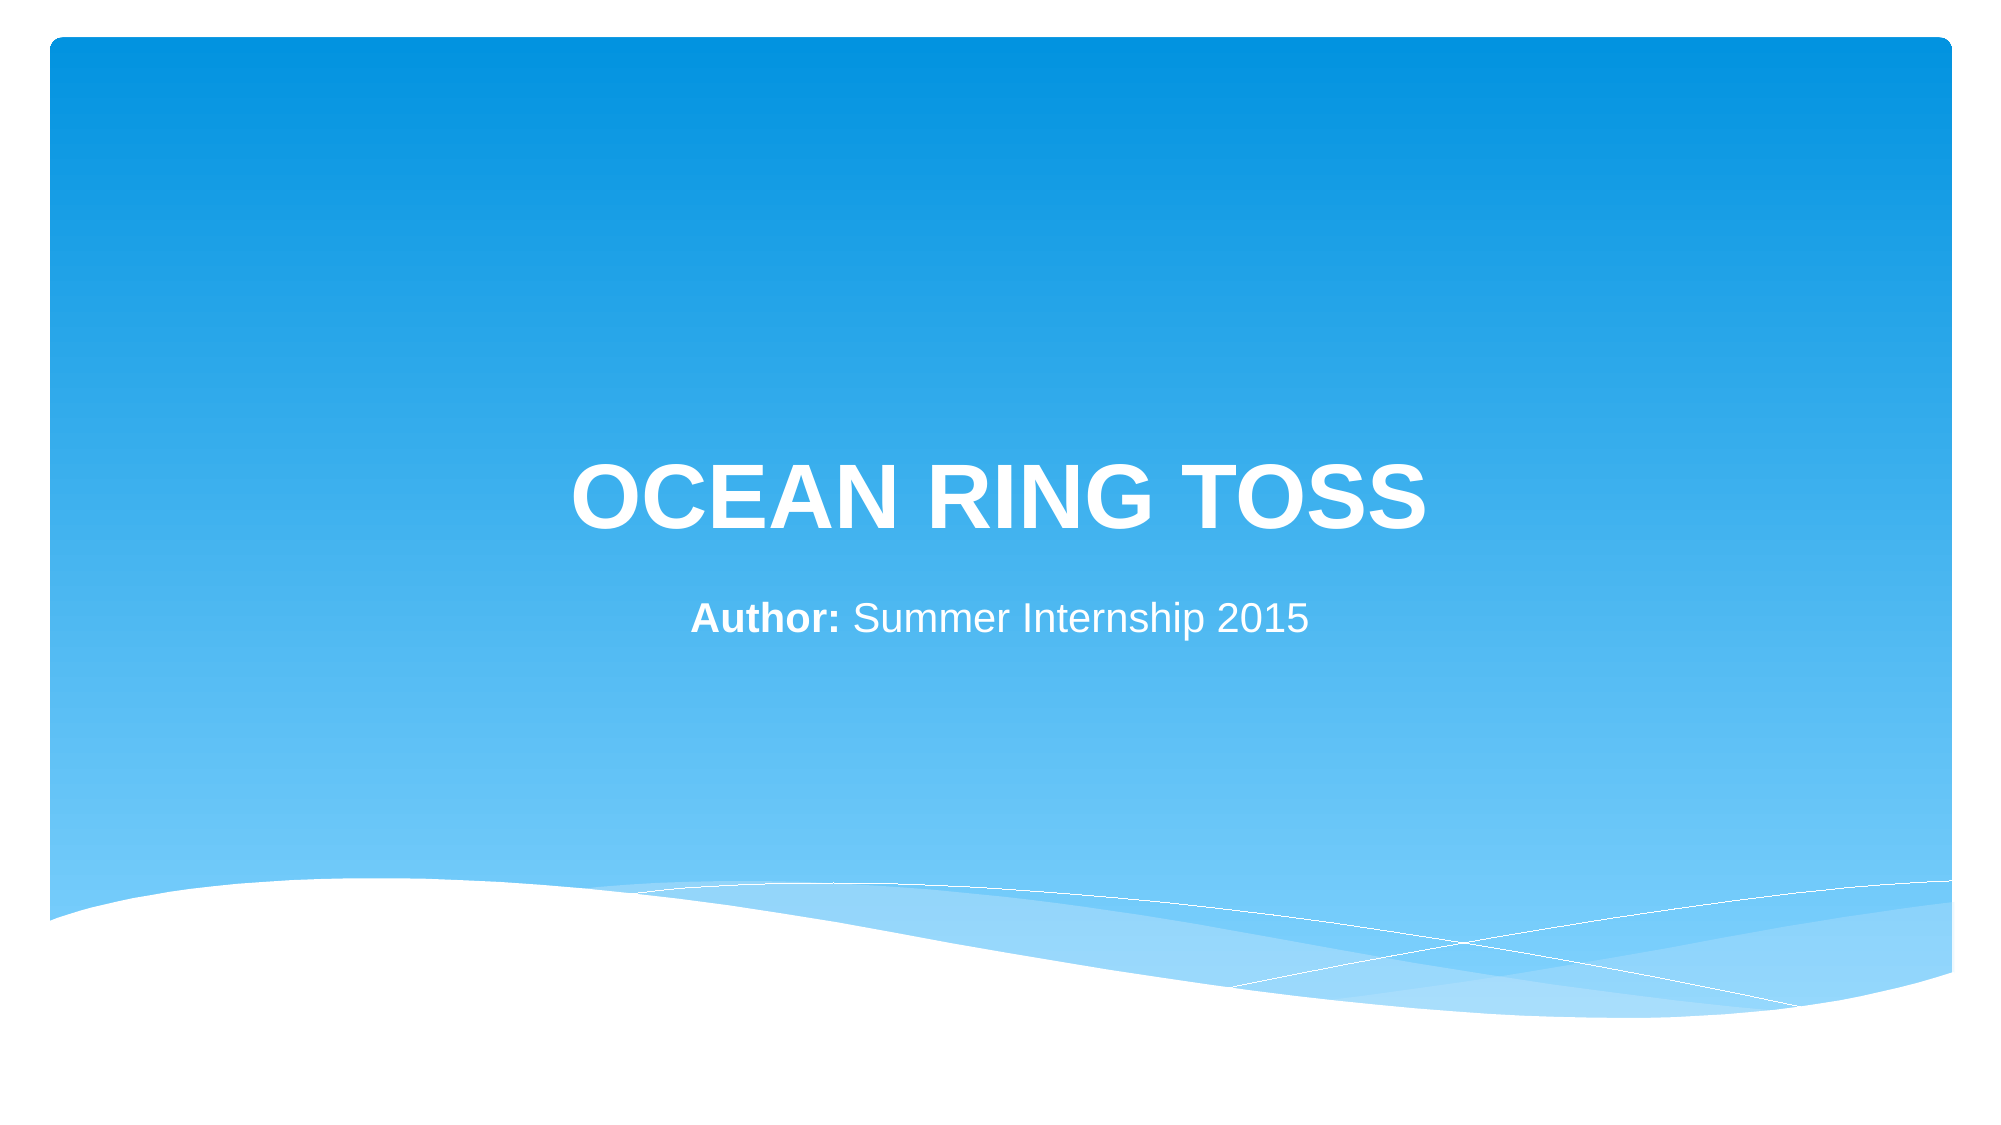

# OCEAN RING TOSS
Author: Summer Internship 2015